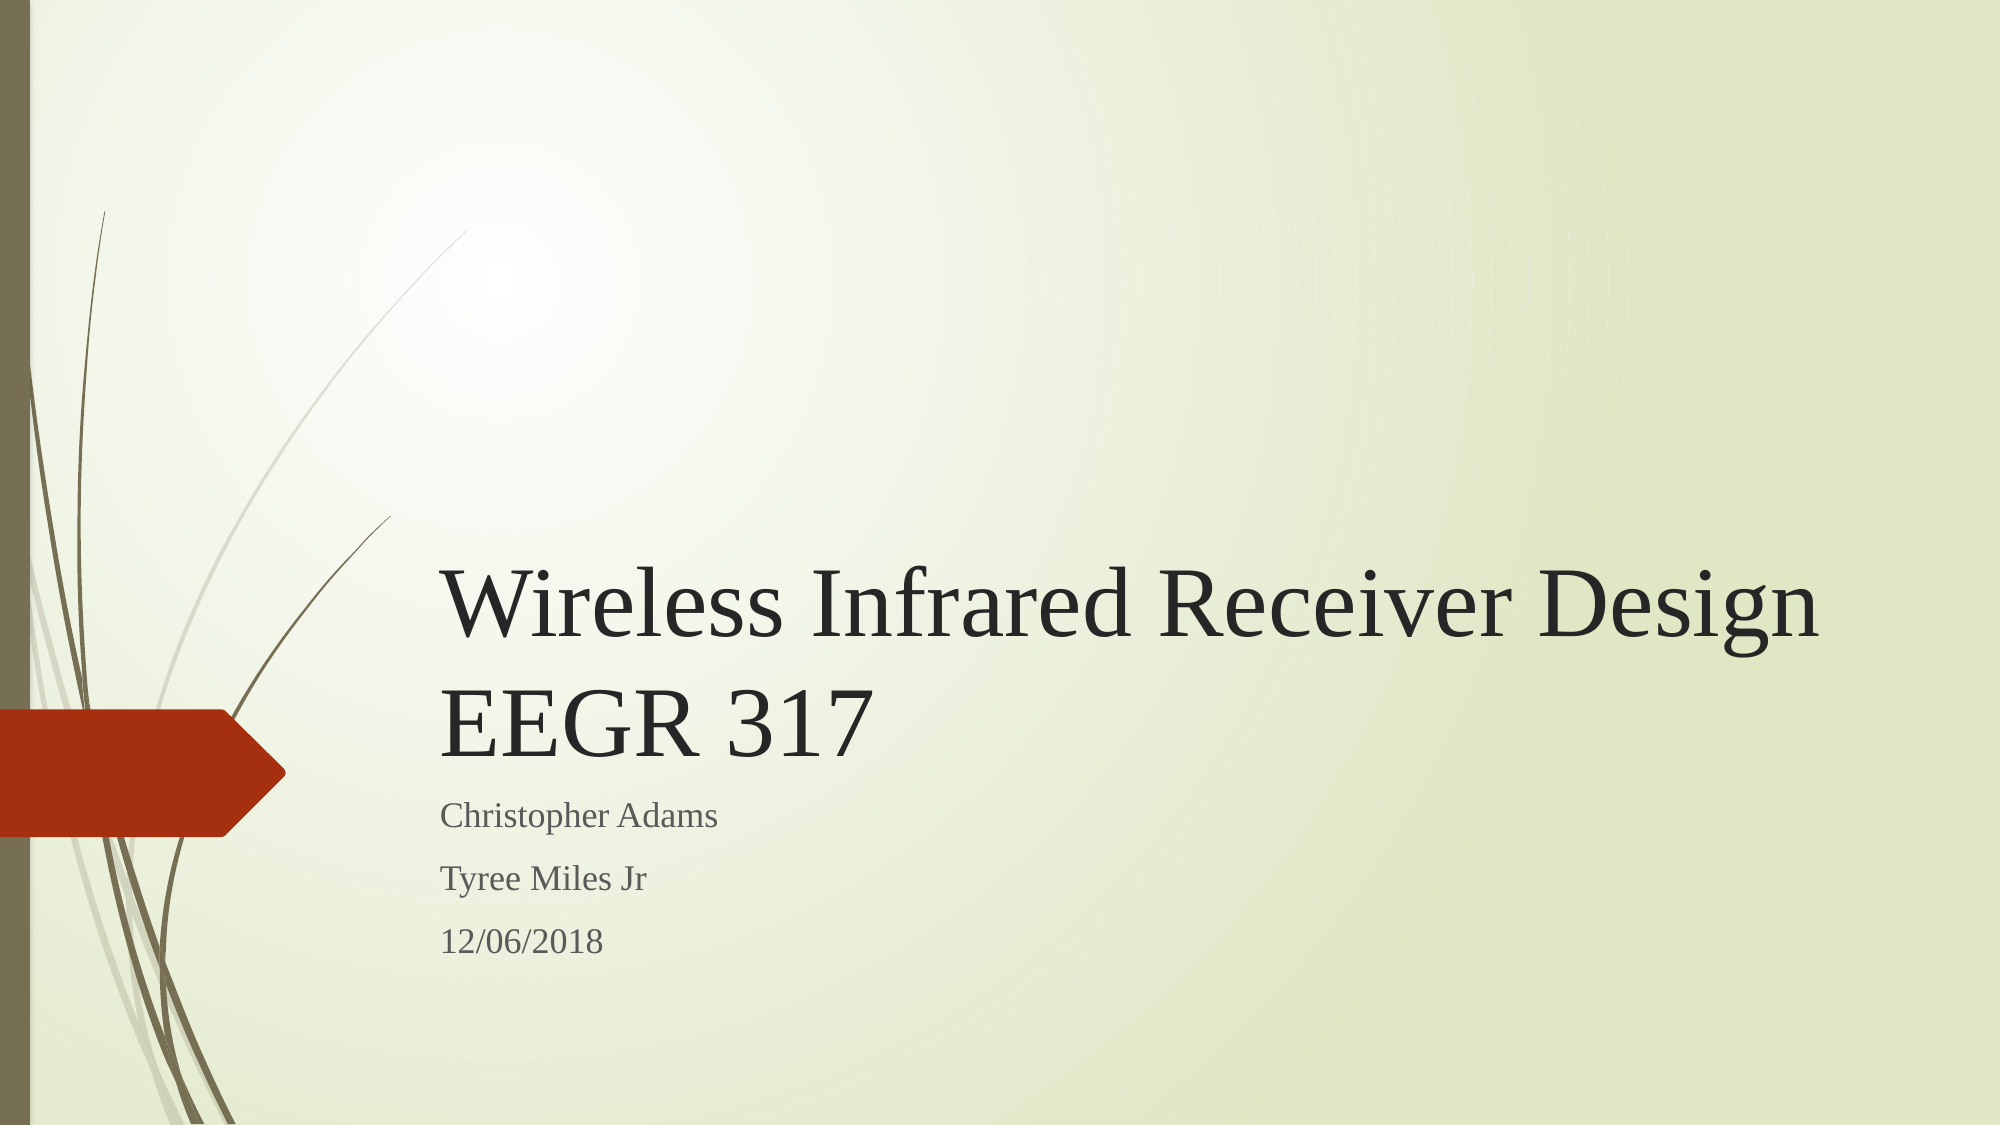

# Wireless Infrared Receiver Design EEGR 317
Christopher Adams
Tyree Miles Jr
12/06/2018